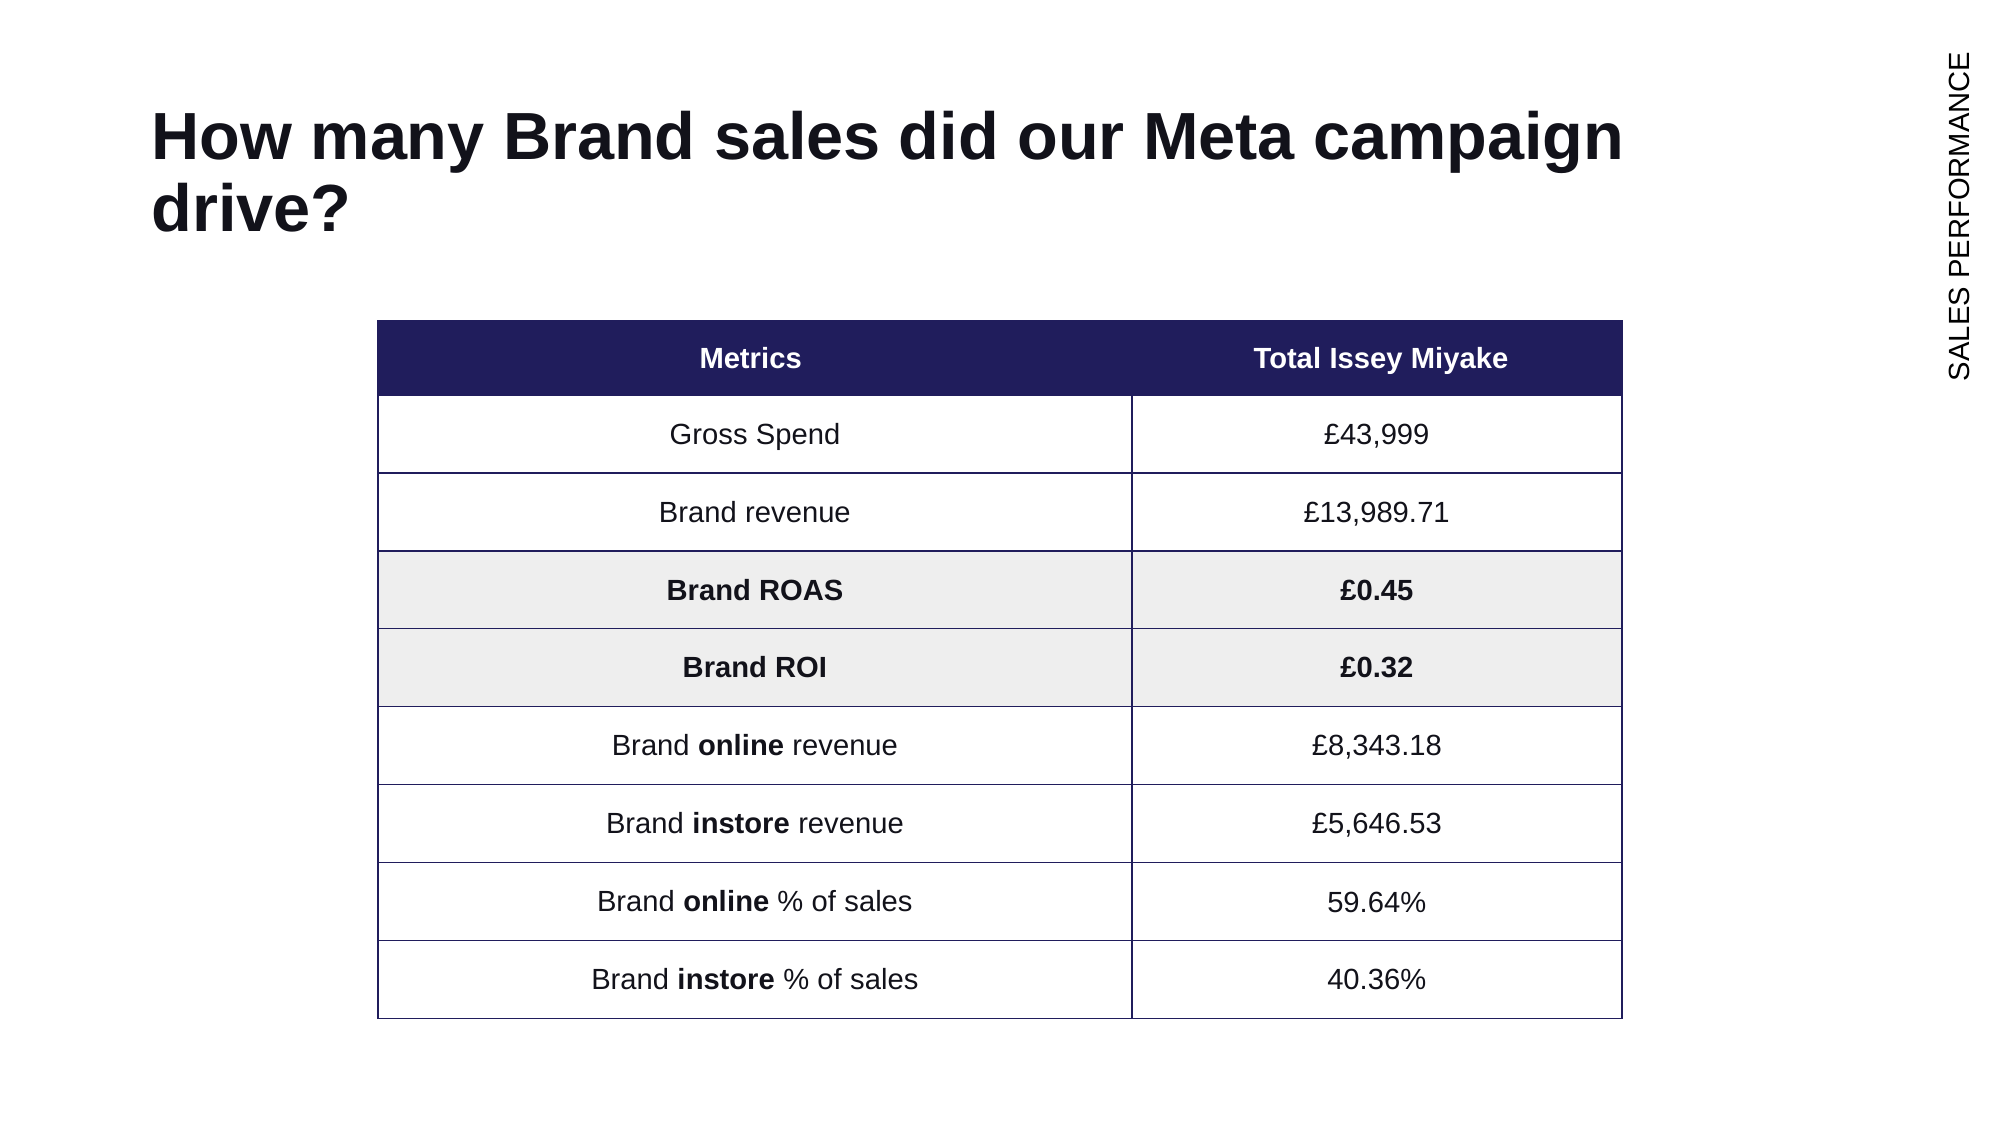

24
# How many Brand sales did our Meta campaign drive?
| Metrics | Total Issey Miyake |
| --- | --- |
| Gross Spend | £43,999 |
| Brand revenue | £13,989.71 |
| Brand ROAS | £0.45 |
| Brand ROI | £0.32 |
| Brand online revenue | £8,343.18 |
| Brand instore revenue | £5,646.53 |
| Brand online % of sales | 59.64% |
| Brand instore % of sales | 40.36% |
SALES PERFORMANCE